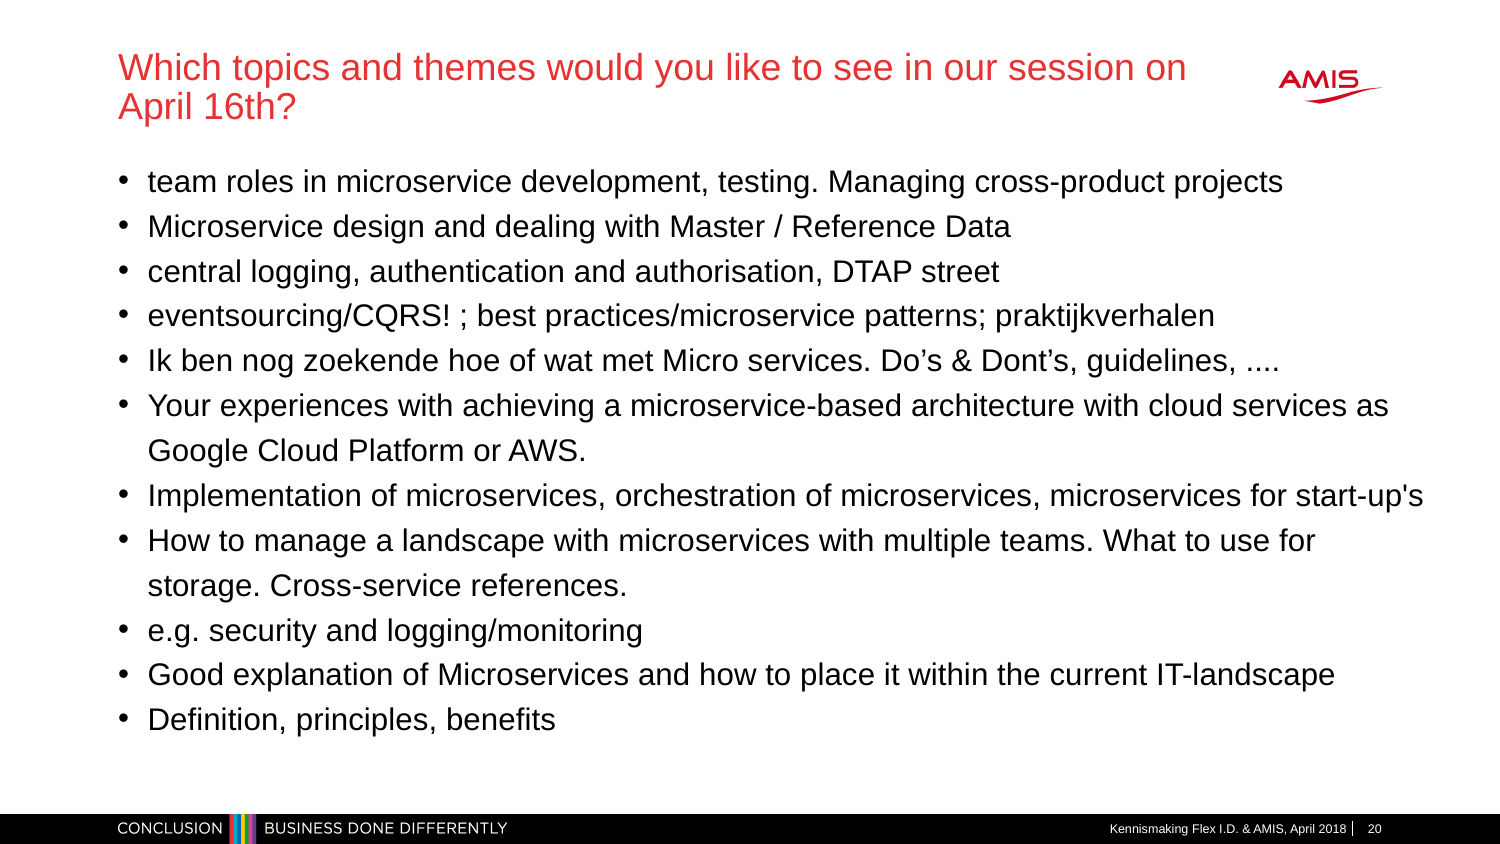

# Which topics and themes would you like to see in our session on April 16th?
team roles in microservice development, testing. Managing cross-product projects
Microservice design and dealing with Master / Reference Data
central logging, authentication and authorisation, DTAP street
eventsourcing/CQRS! ; best practices/microservice patterns; praktijkverhalen
Ik ben nog zoekende hoe of wat met Micro services. Do’s & Dont’s, guidelines, ....
Your experiences with achieving a microservice-based architecture with cloud services as Google Cloud Platform or AWS.
Implementation of microservices, orchestration of microservices, microservices for start-up's
How to manage a landscape with microservices with multiple teams. What to use for storage. Cross-service references.
e.g. security and logging/monitoring
Good explanation of Microservices and how to place it within the current IT-landscape
Definition, principles, benefits

Kennismaking Flex I.D. & AMIS, April 2018
20